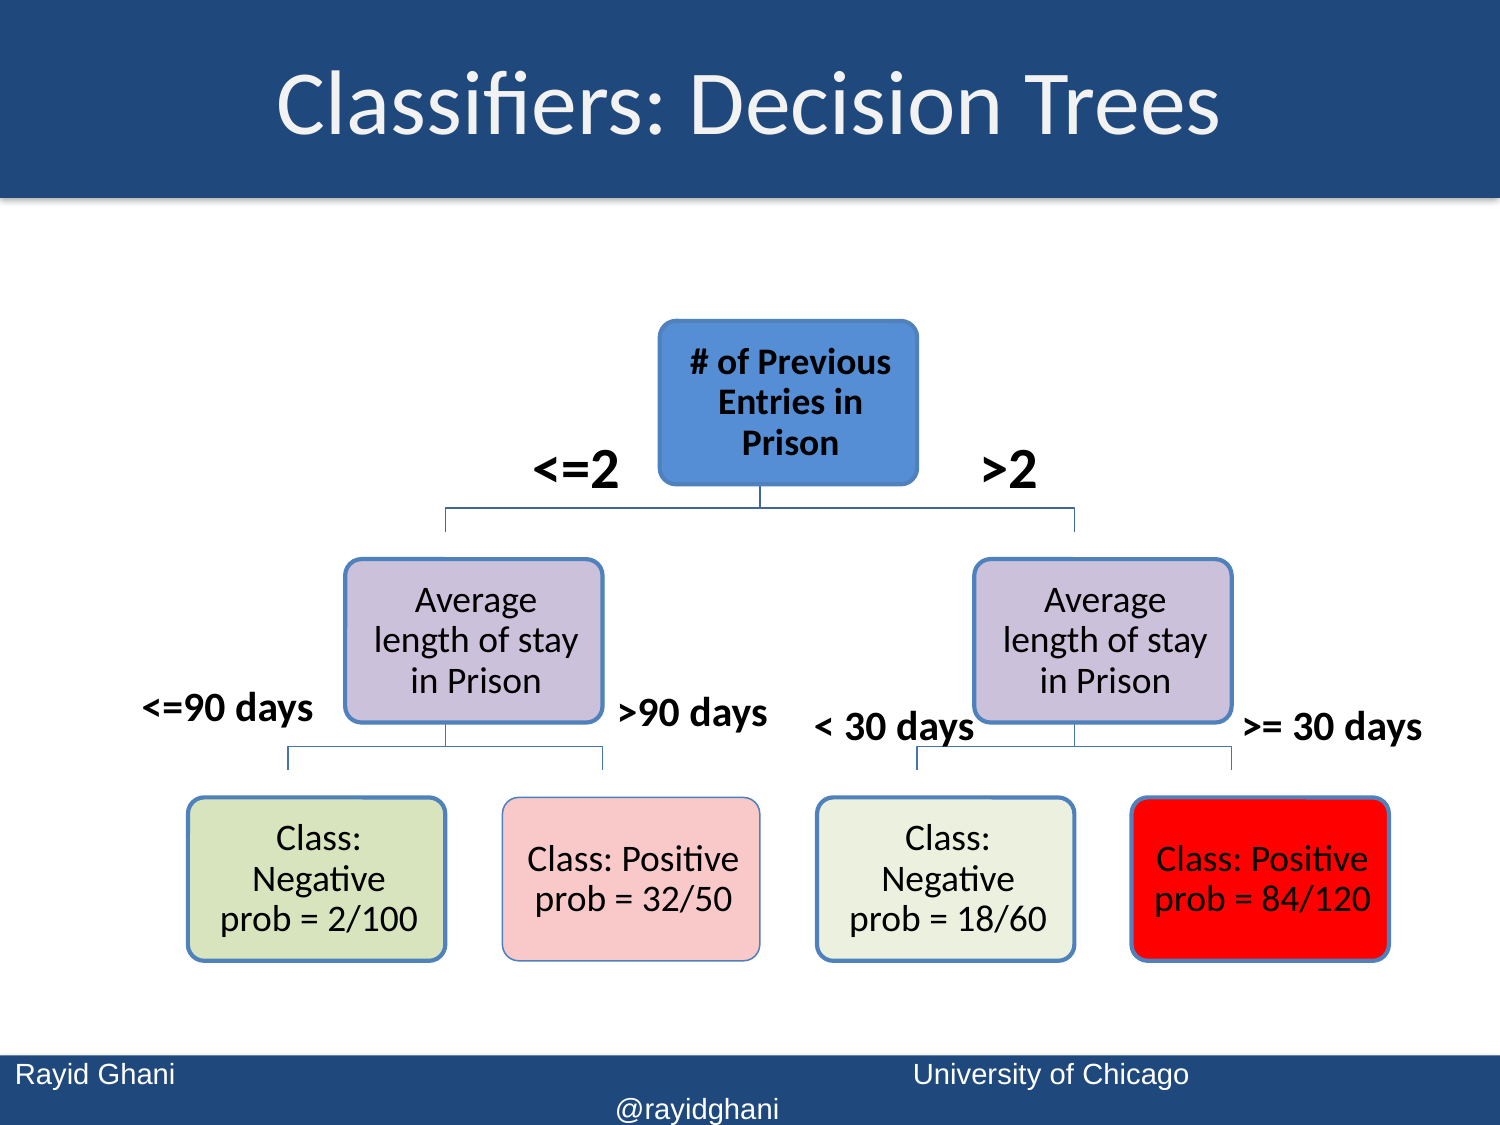

# Classifiers: Decision Trees
# of Previous Entries in Prison
Average length of stay in Prison
Class: Negative
prob = 2/100
Class: Positive
prob = 32/50
Average length of stay in Prison
Class: Negative
prob = 18/60
Class: Positive
prob = 84/120
<=2
>2
<=90 days
>90 days
< 30 days
>= 30 days